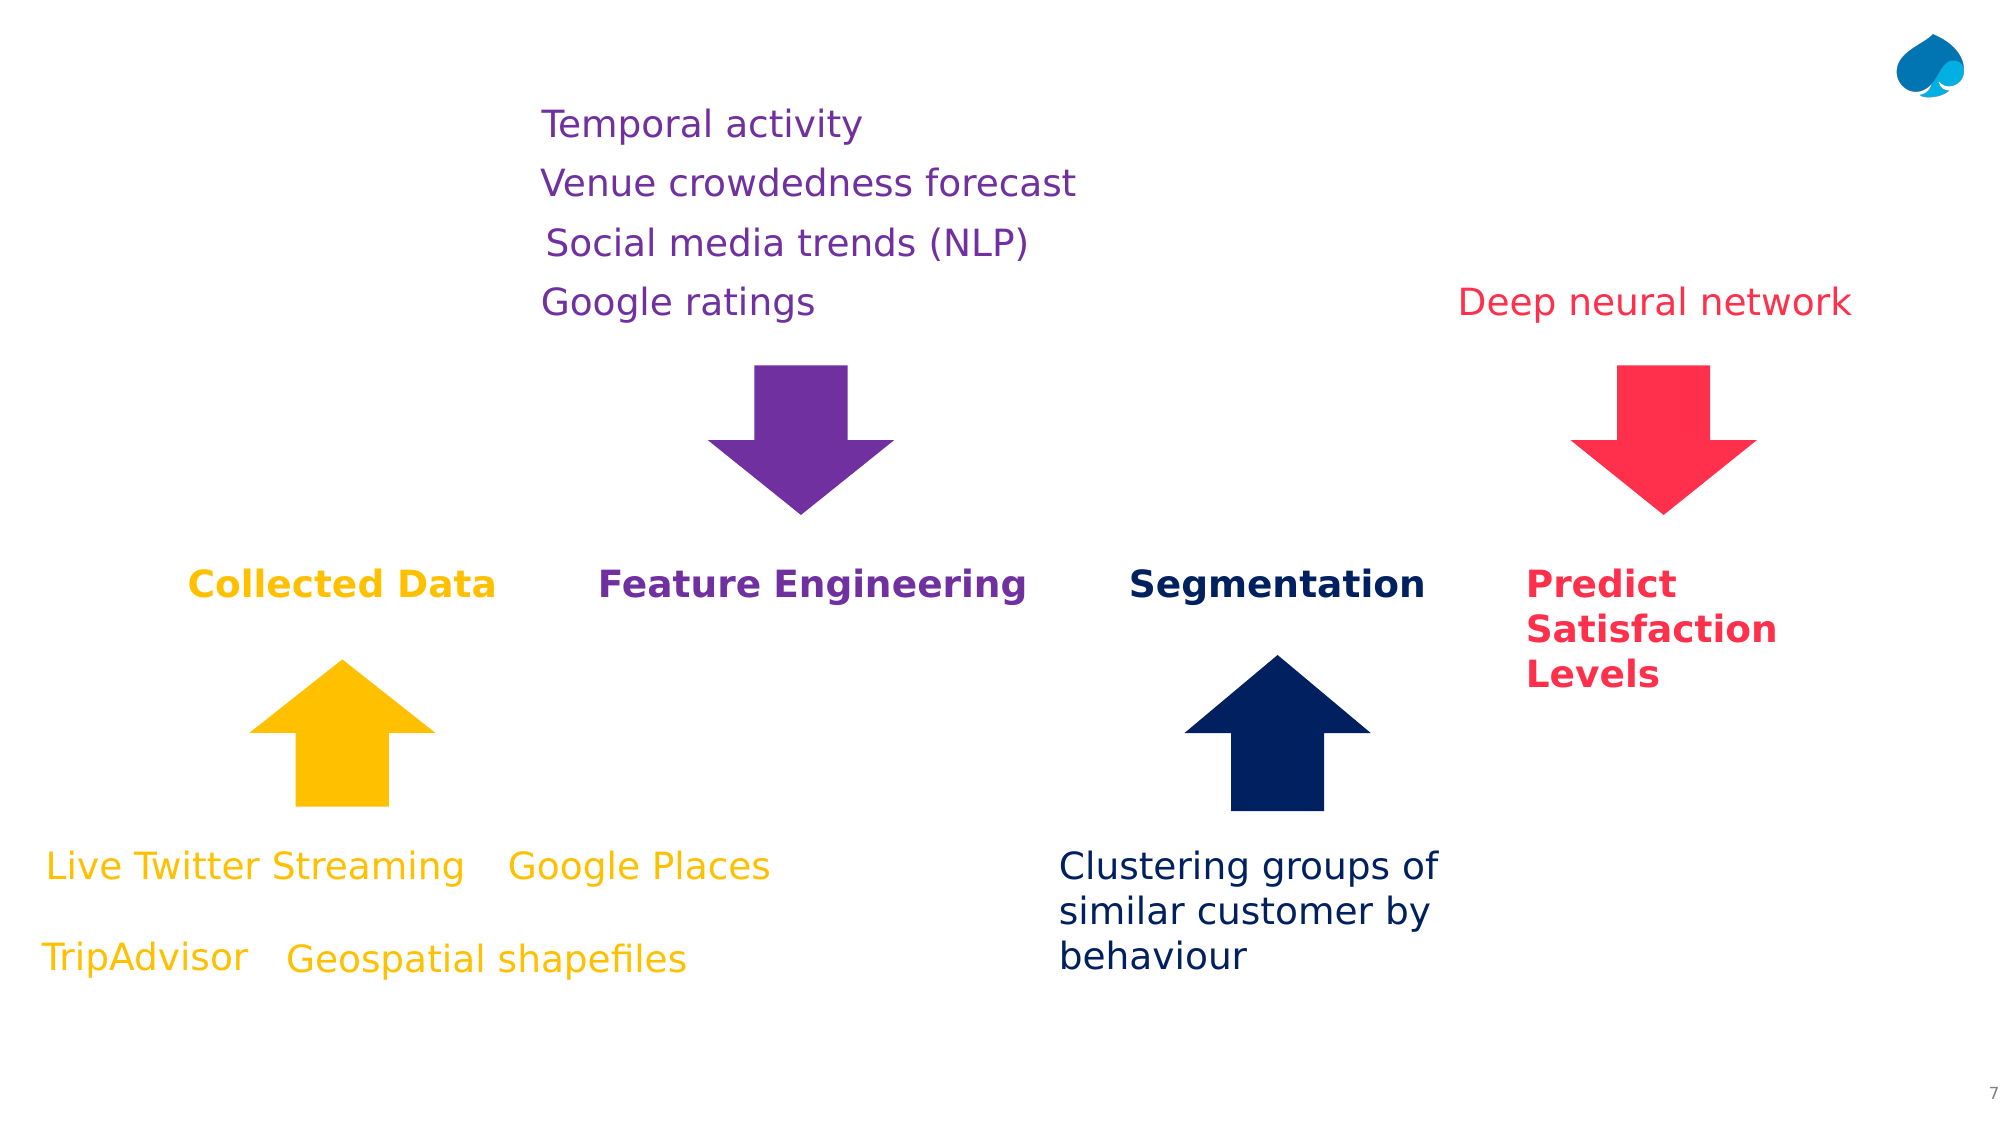

Temporal activity
Venue crowdedness forecast
Social media trends (NLP)
Google ratings
Deep neural network

Collected Data
Feature Engineering
Segmentation
Predict Satisfaction Levels

Live Twitter Streaming
Google Places
Clustering groups of similar customer by behaviour
TripAdvisor
Geospatial shapefiles